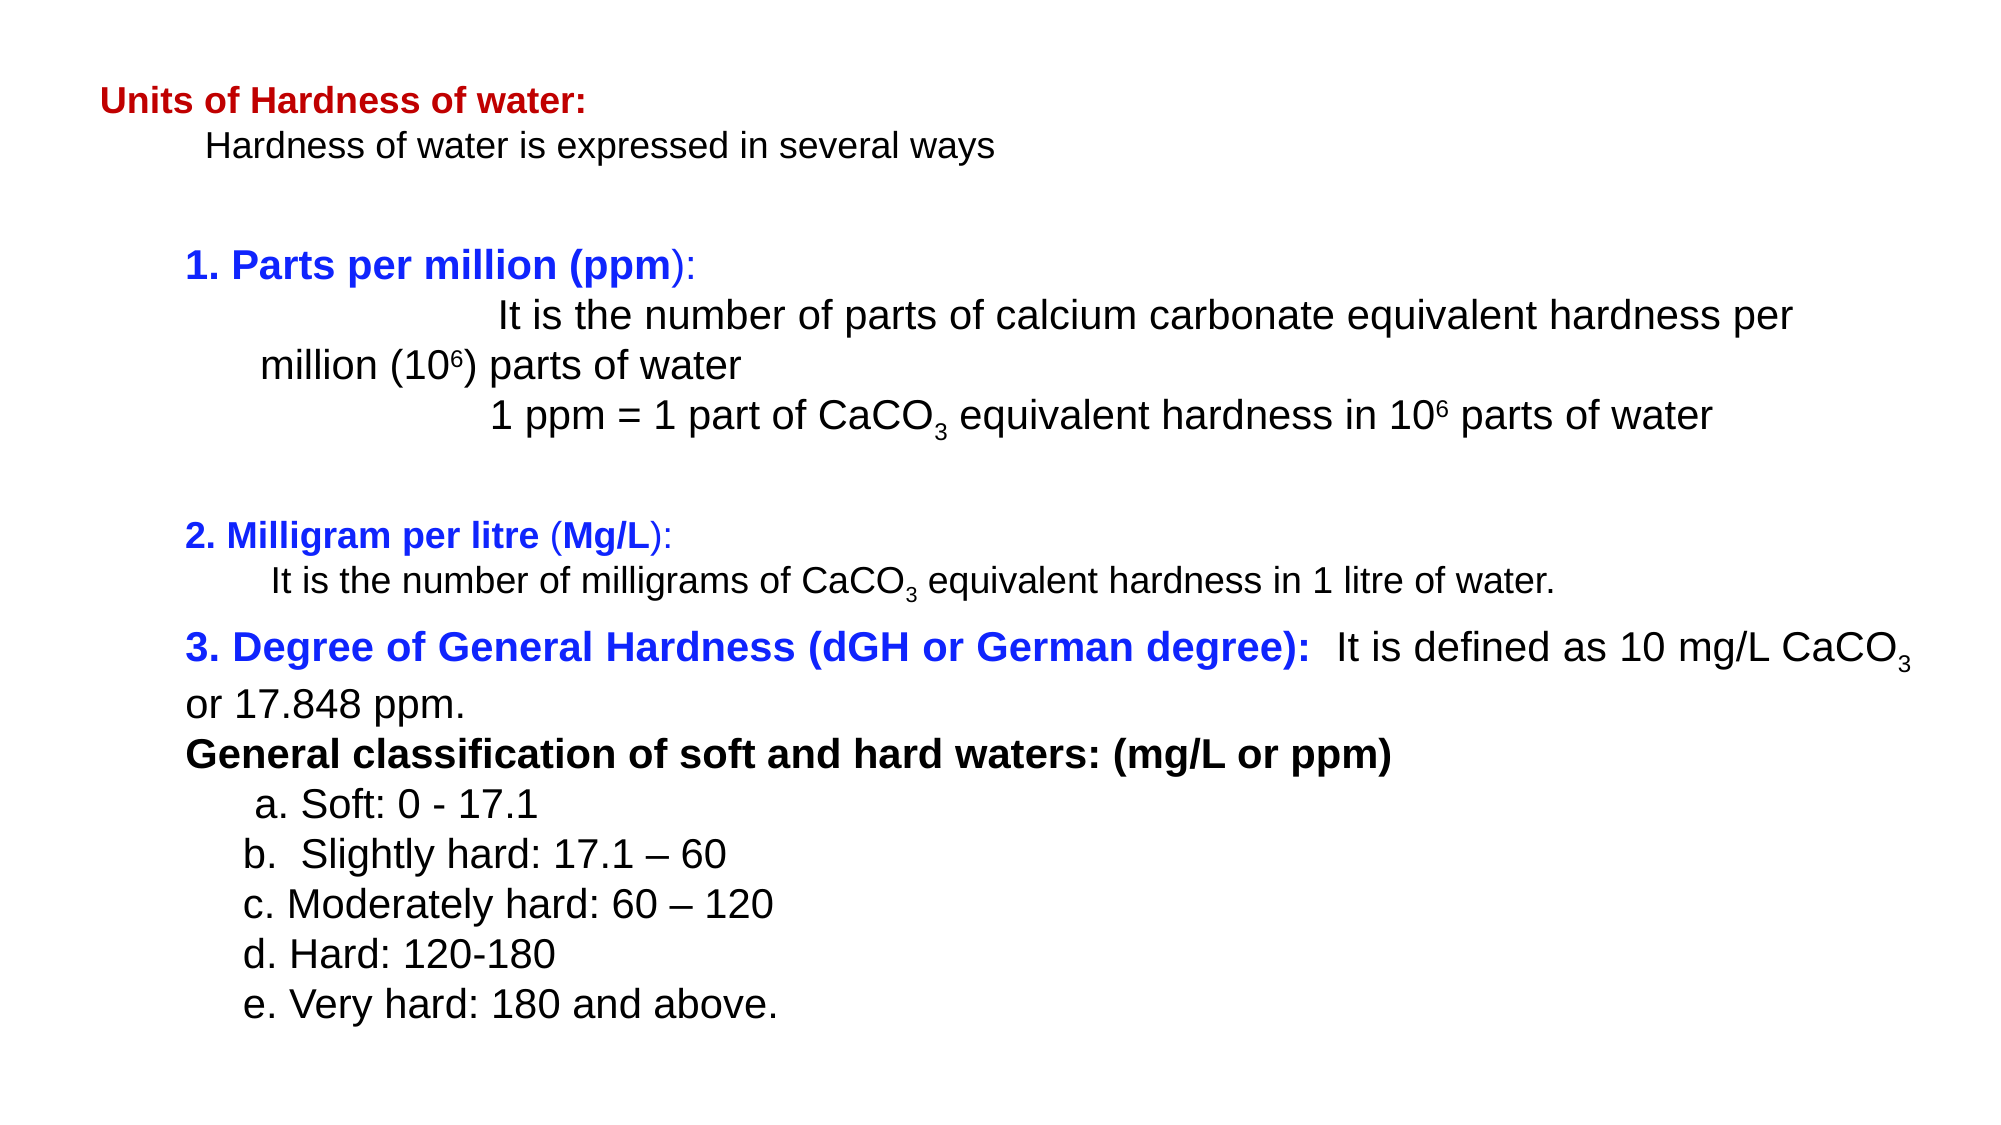

Units of Hardness of water:
          Hardness of water is expressed in several ways
1. Parts per million (ppm):
                    It is the number of parts of calcium carbonate equivalent hardness per million (106) parts of water
                    1 ppm = 1 part of CaCO3 equivalent hardness in 106 parts of water
2. Milligram per litre (Mg/L):
 It is the number of milligrams of CaCO3 equivalent hardness in 1 litre of water.

3. Degree of General Hardness (dGH or German degree):  It is defined as 10 mg/L CaCO3 or 17.848 ppm.
General classification of soft and hard waters: (mg/L or ppm)
      a. Soft: 0 - 17.1
     b.  Slightly hard: 17.1 – 60
     c. Moderately hard: 60 – 120
     d. Hard: 120-180
     e. Very hard: 180 and above.